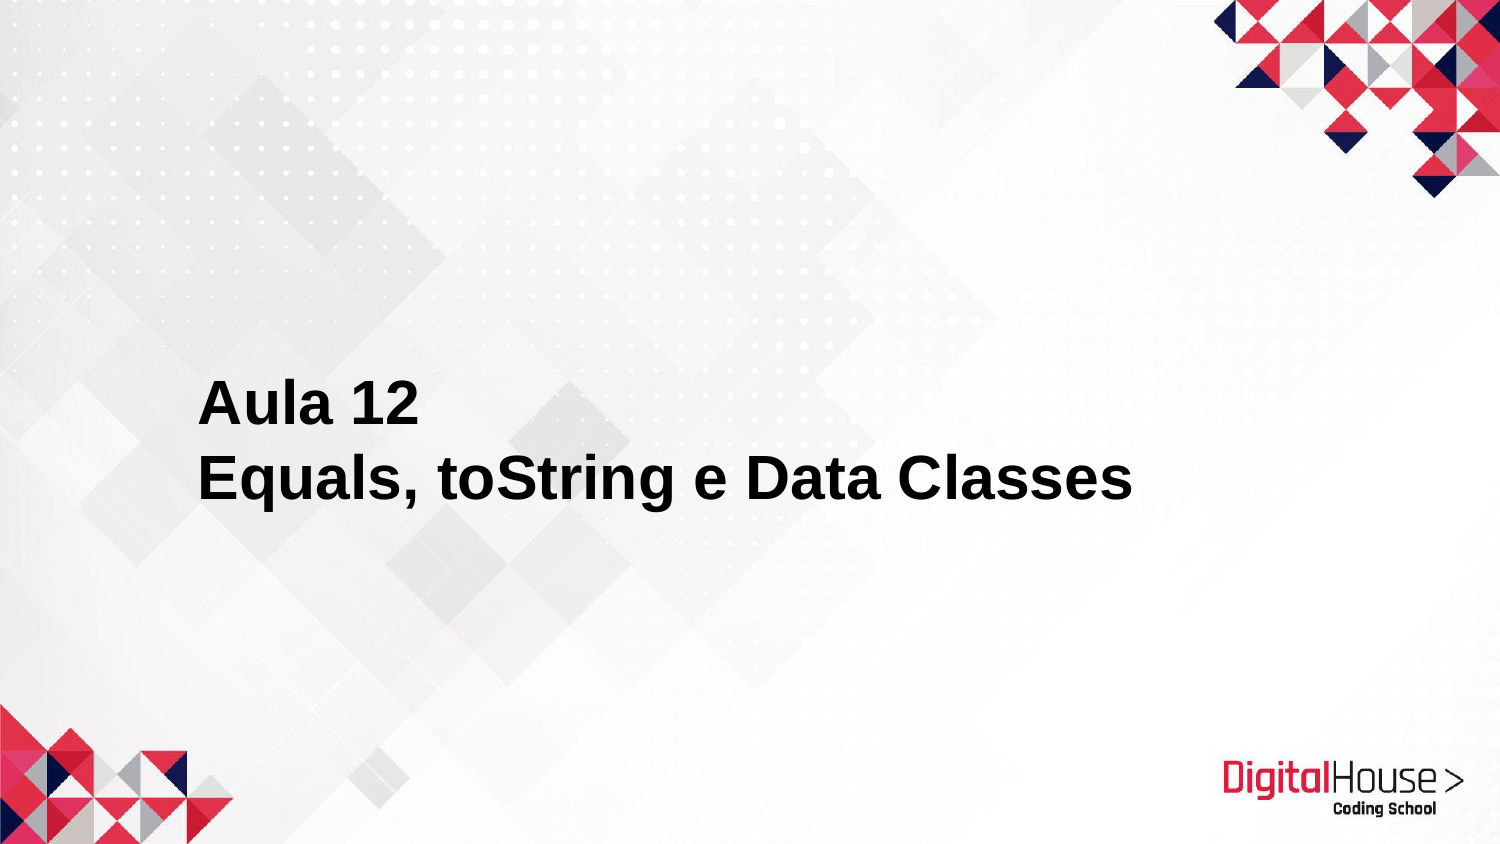

# Aula 12
Equals, toString e Data Classes